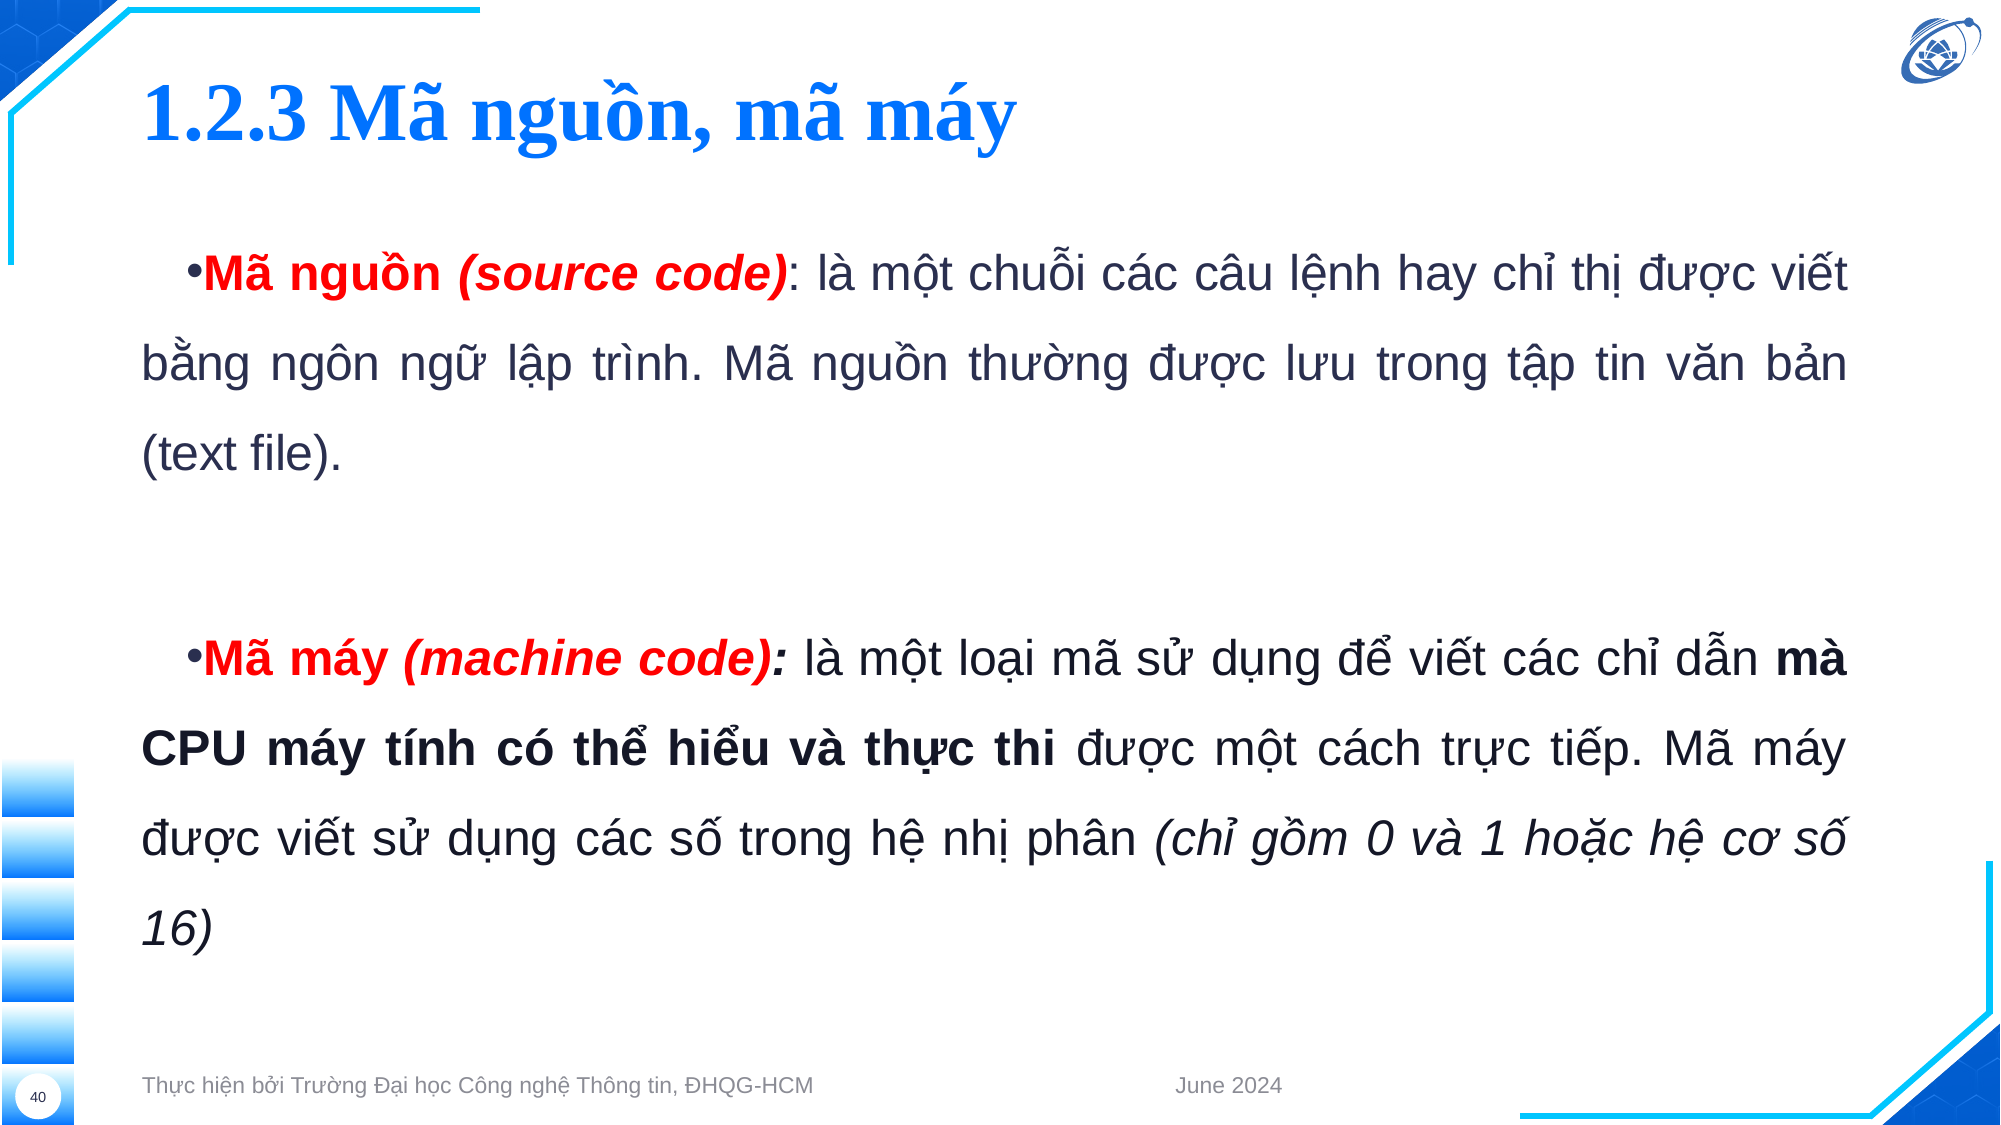

# 1.2.3 Mã nguồn, mã máy
Mã nguồn (source code): là một chuỗi các câu lệnh hay chỉ thị được viết bằng ngôn ngữ lập trình. Mã nguồn thường được lưu trong tập tin văn bản (text file).

Mã máy (machine code): là một loại mã sử dụng để viết các chỉ dẫn mà CPU máy tính có thể hiểu và thực thi được một cách trực tiếp. Mã máy được viết sử dụng các số trong hệ nhị phân (chỉ gồm 0 và 1 hoặc hệ cơ số 16)
Thực hiện bởi Trường Đại học Công nghệ Thông tin, ĐHQG-HCM
June 2024
40